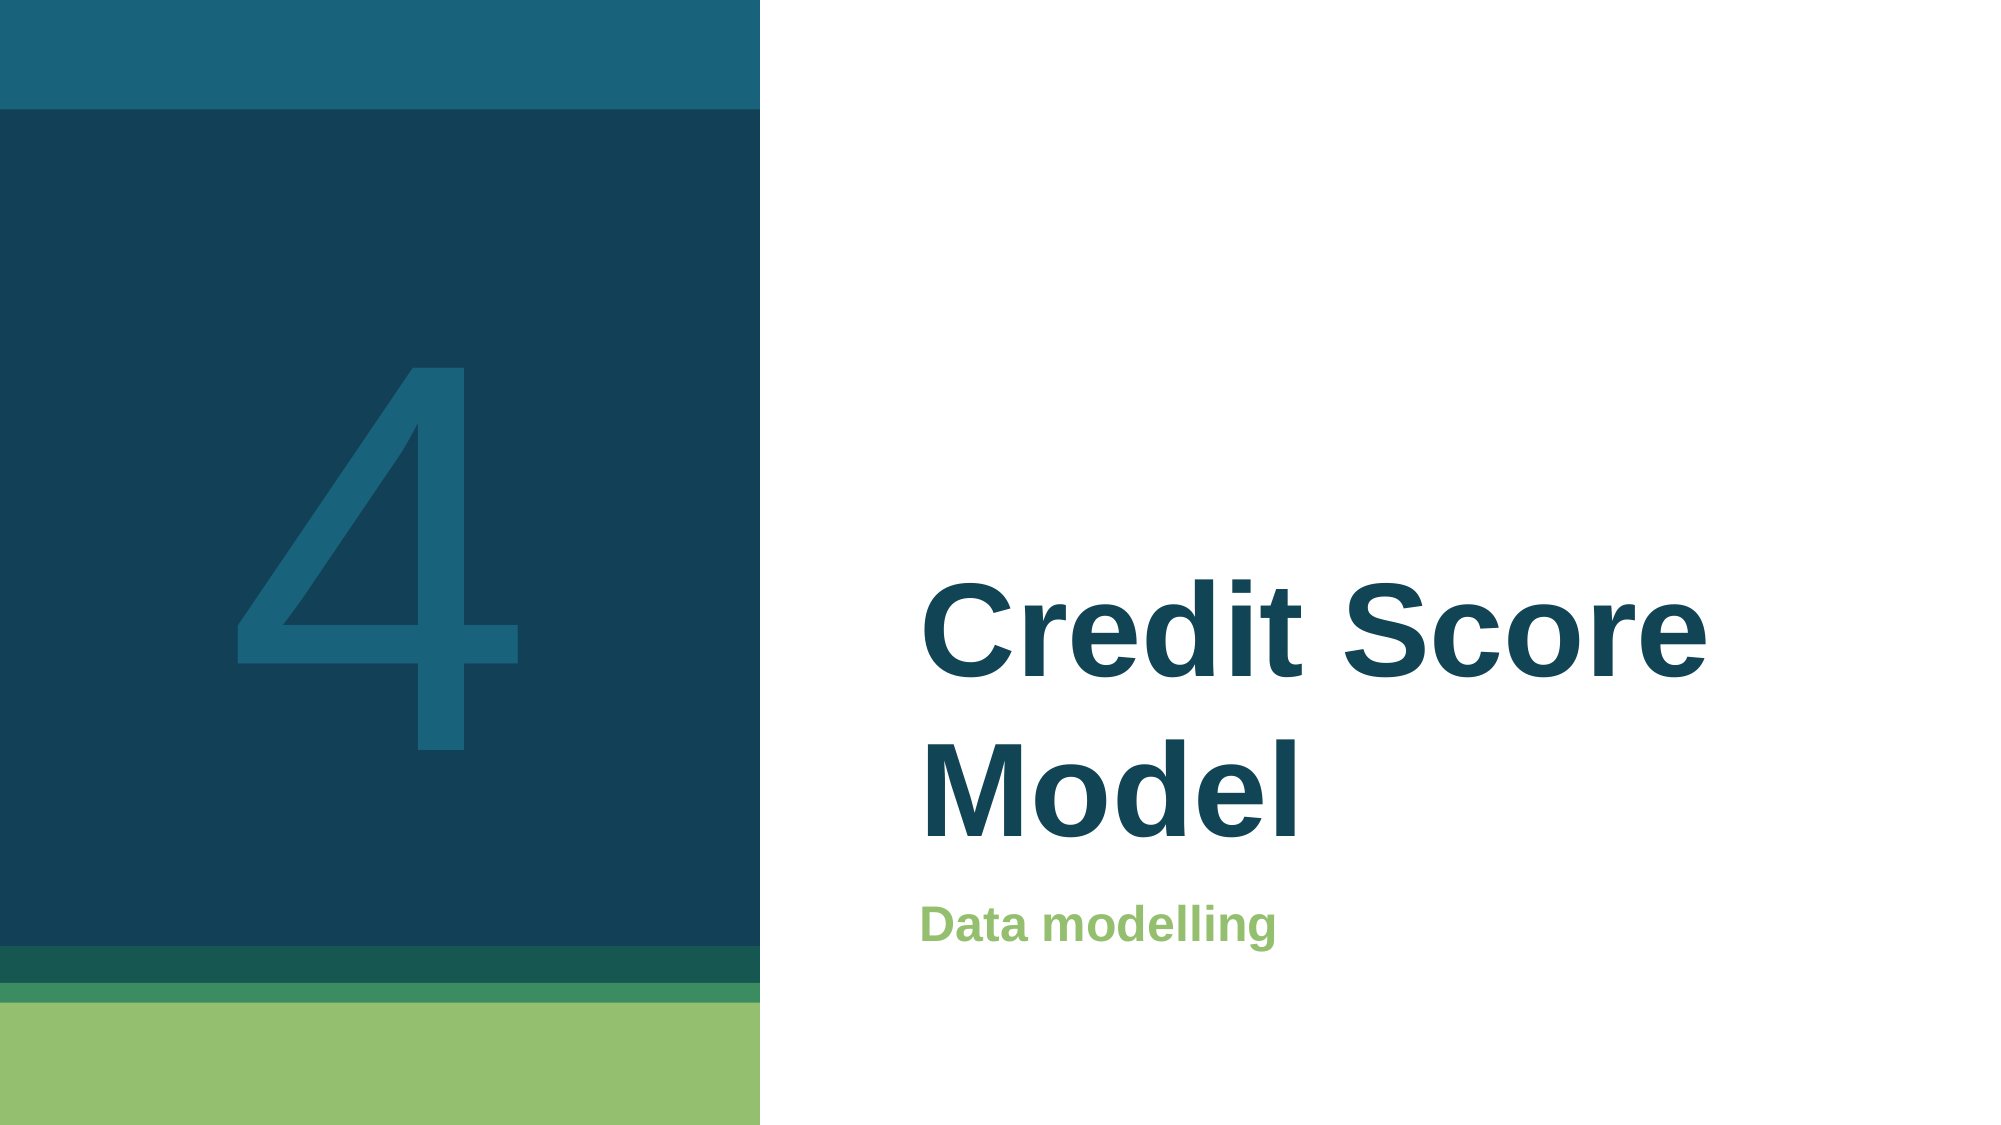

4
# Credit Score Model
Data modelling